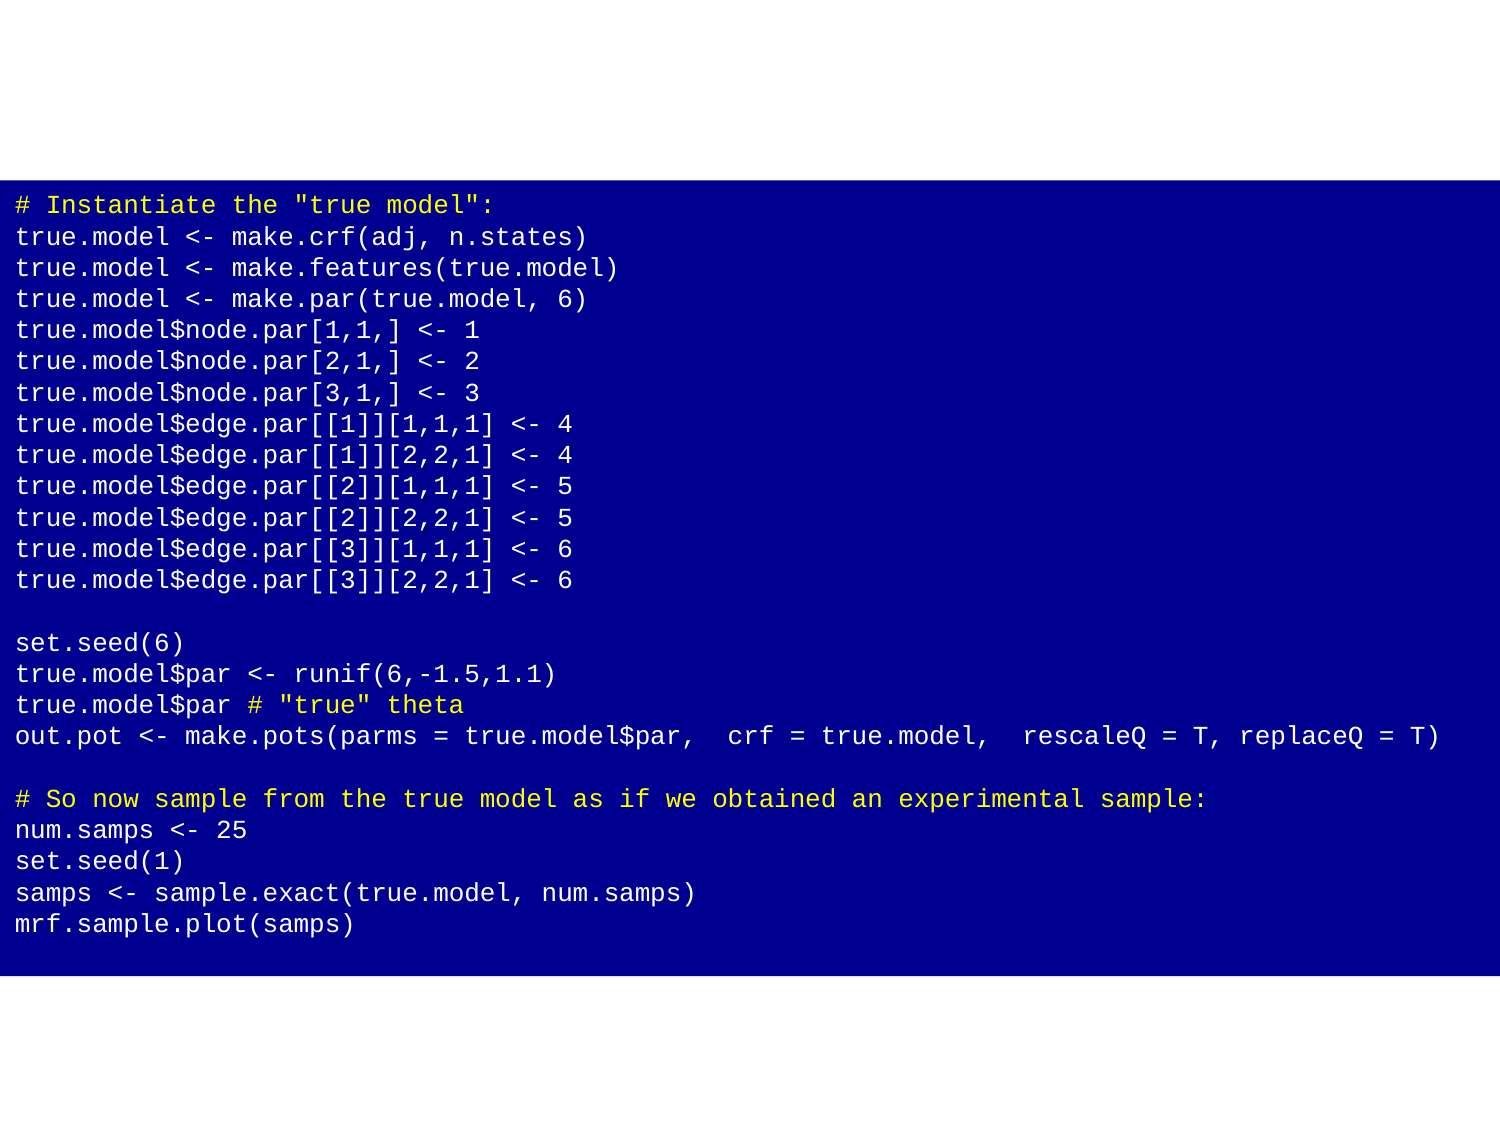

# Instantiate the "true model":
true.model <- make.crf(adj, n.states)
true.model <- make.features(true.model)
true.model <- make.par(true.model, 6)
true.model$node.par[1,1,] <- 1
true.model$node.par[2,1,] <- 2
true.model$node.par[3,1,] <- 3
true.model$edge.par[[1]][1,1,1] <- 4
true.model$edge.par[[1]][2,2,1] <- 4
true.model$edge.par[[2]][1,1,1] <- 5
true.model$edge.par[[2]][2,2,1] <- 5
true.model$edge.par[[3]][1,1,1] <- 6
true.model$edge.par[[3]][2,2,1] <- 6

set.seed(6)
true.model$par <- runif(6,-1.5,1.1)
true.model$par # "true" theta
out.pot <- make.pots(parms = true.model$par,  crf = true.model,  rescaleQ = T, replaceQ = T)

# So now sample from the true model as if we obtained an experimental sample:
num.samps <- 25
set.seed(1)
samps <- sample.exact(true.model, num.samps)
mrf.sample.plot(samps)